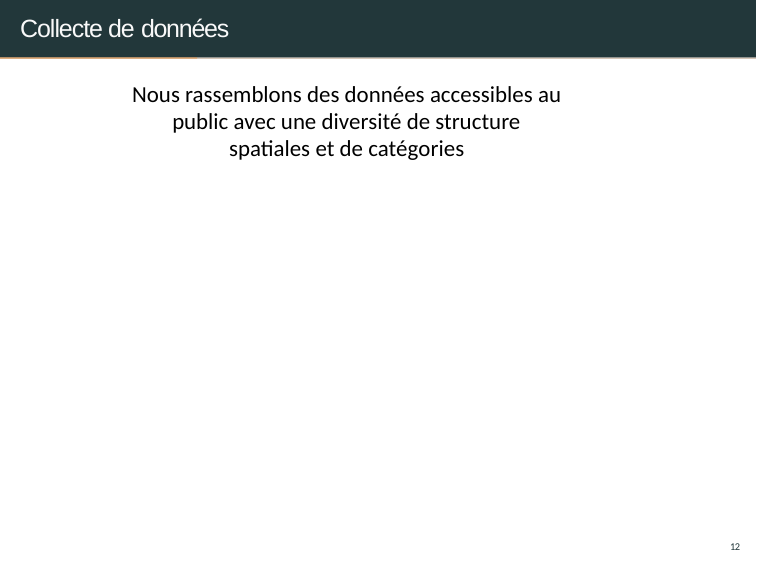

# Collecte de données

Nous rassemblons des données accessibles au public avec une diversité de structure spatiales et de catégories
12